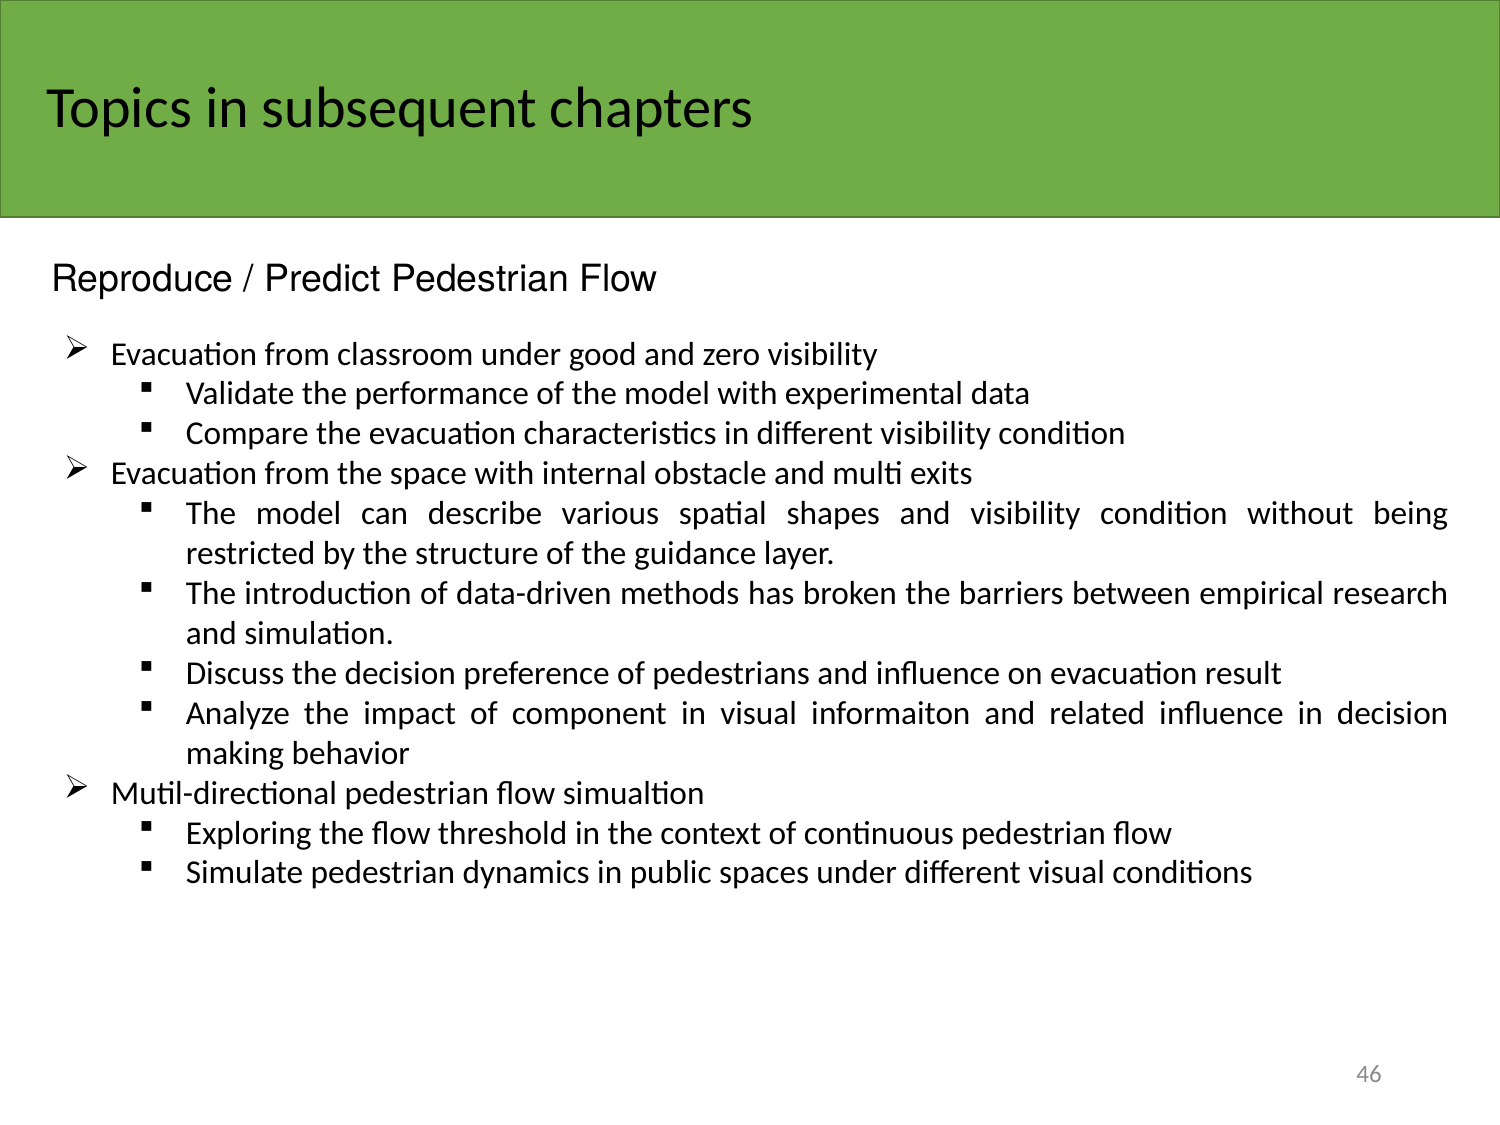

# Topics in subsequent chapters

Reproduce / Predict Pedestrian Flow
Evacuation from classroom under good and zero visibility
Validate the performance of the model with experimental data
Compare the evacuation characteristics in different visibility condition
Evacuation from the space with internal obstacle and multi exits
The model can describe various spatial shapes and visibility condition without being restricted by the structure of the guidance layer.
The introduction of data-driven methods has broken the barriers between empirical research and simulation.
Discuss the decision preference of pedestrians and influence on evacuation result
Analyze the impact of component in visual informaiton and related influence in decision making behavior
Mutil-directional pedestrian flow simualtion
Exploring the flow threshold in the context of continuous pedestrian flow
Simulate pedestrian dynamics in public spaces under different visual conditions

46